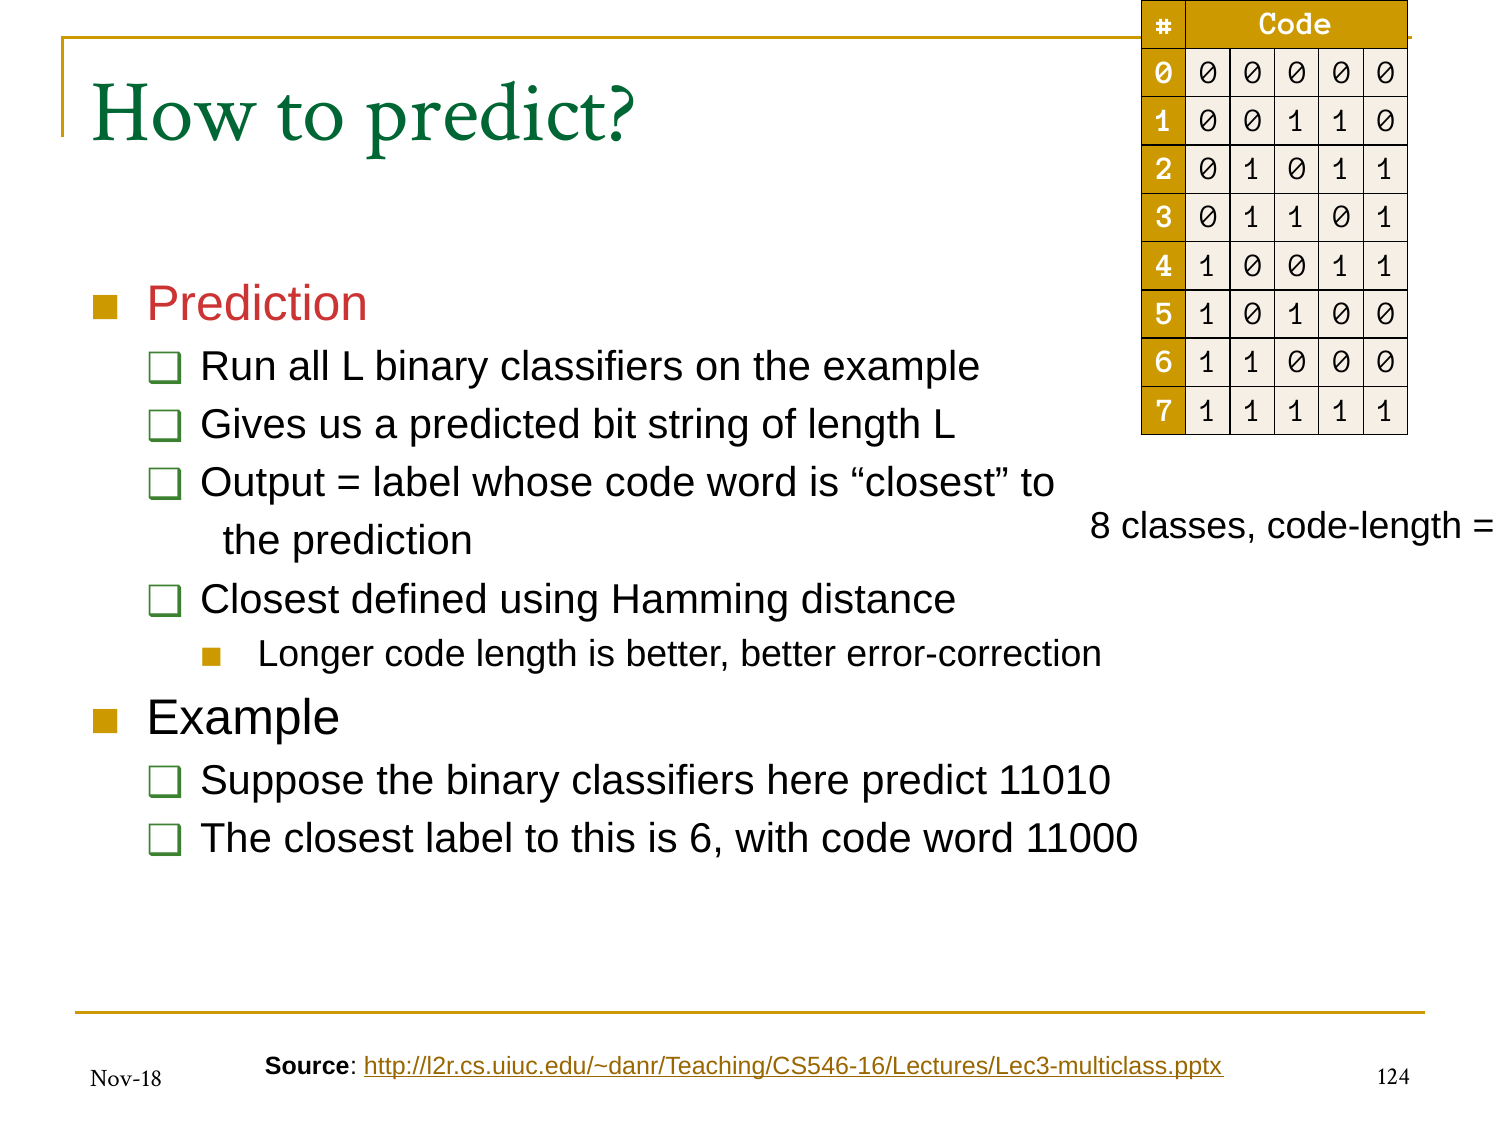

| # | Code |  |  |  |  |
| --- | --- | --- | --- | --- | --- |
| 0 | 0 | 0 | 0 | 0 | 0 |
| 1 | 0 | 0 | 1 | 1 | 0 |
| 2 | 0 | 1 | 0 | 1 | 1 |
| 3 | 0 | 1 | 1 | 0 | 1 |
| 4 | 1 | 0 | 0 | 1 | 1 |
| 5 | 1 | 0 | 1 | 0 | 0 |
| 6 | 1 | 1 | 0 | 0 | 0 |
| 7 | 1 | 1 | 1 | 1 | 1 |
# How to predict?
Prediction
Run all L binary classifiers on the example
Gives us a predicted bit string of length L
Output = label whose code word is “closest” to
     the prediction
Closest defined using Hamming distance
Longer code length is better, better error-correction
Example
Suppose the binary classifiers here predict 11010
The closest label to this is 6, with code word 11000

8 classes, code-length = 5
Nov-18
124
Source: http://l2r.cs.uiuc.edu/~danr/Teaching/CS546-16/Lectures/Lec3-multiclass.pptx